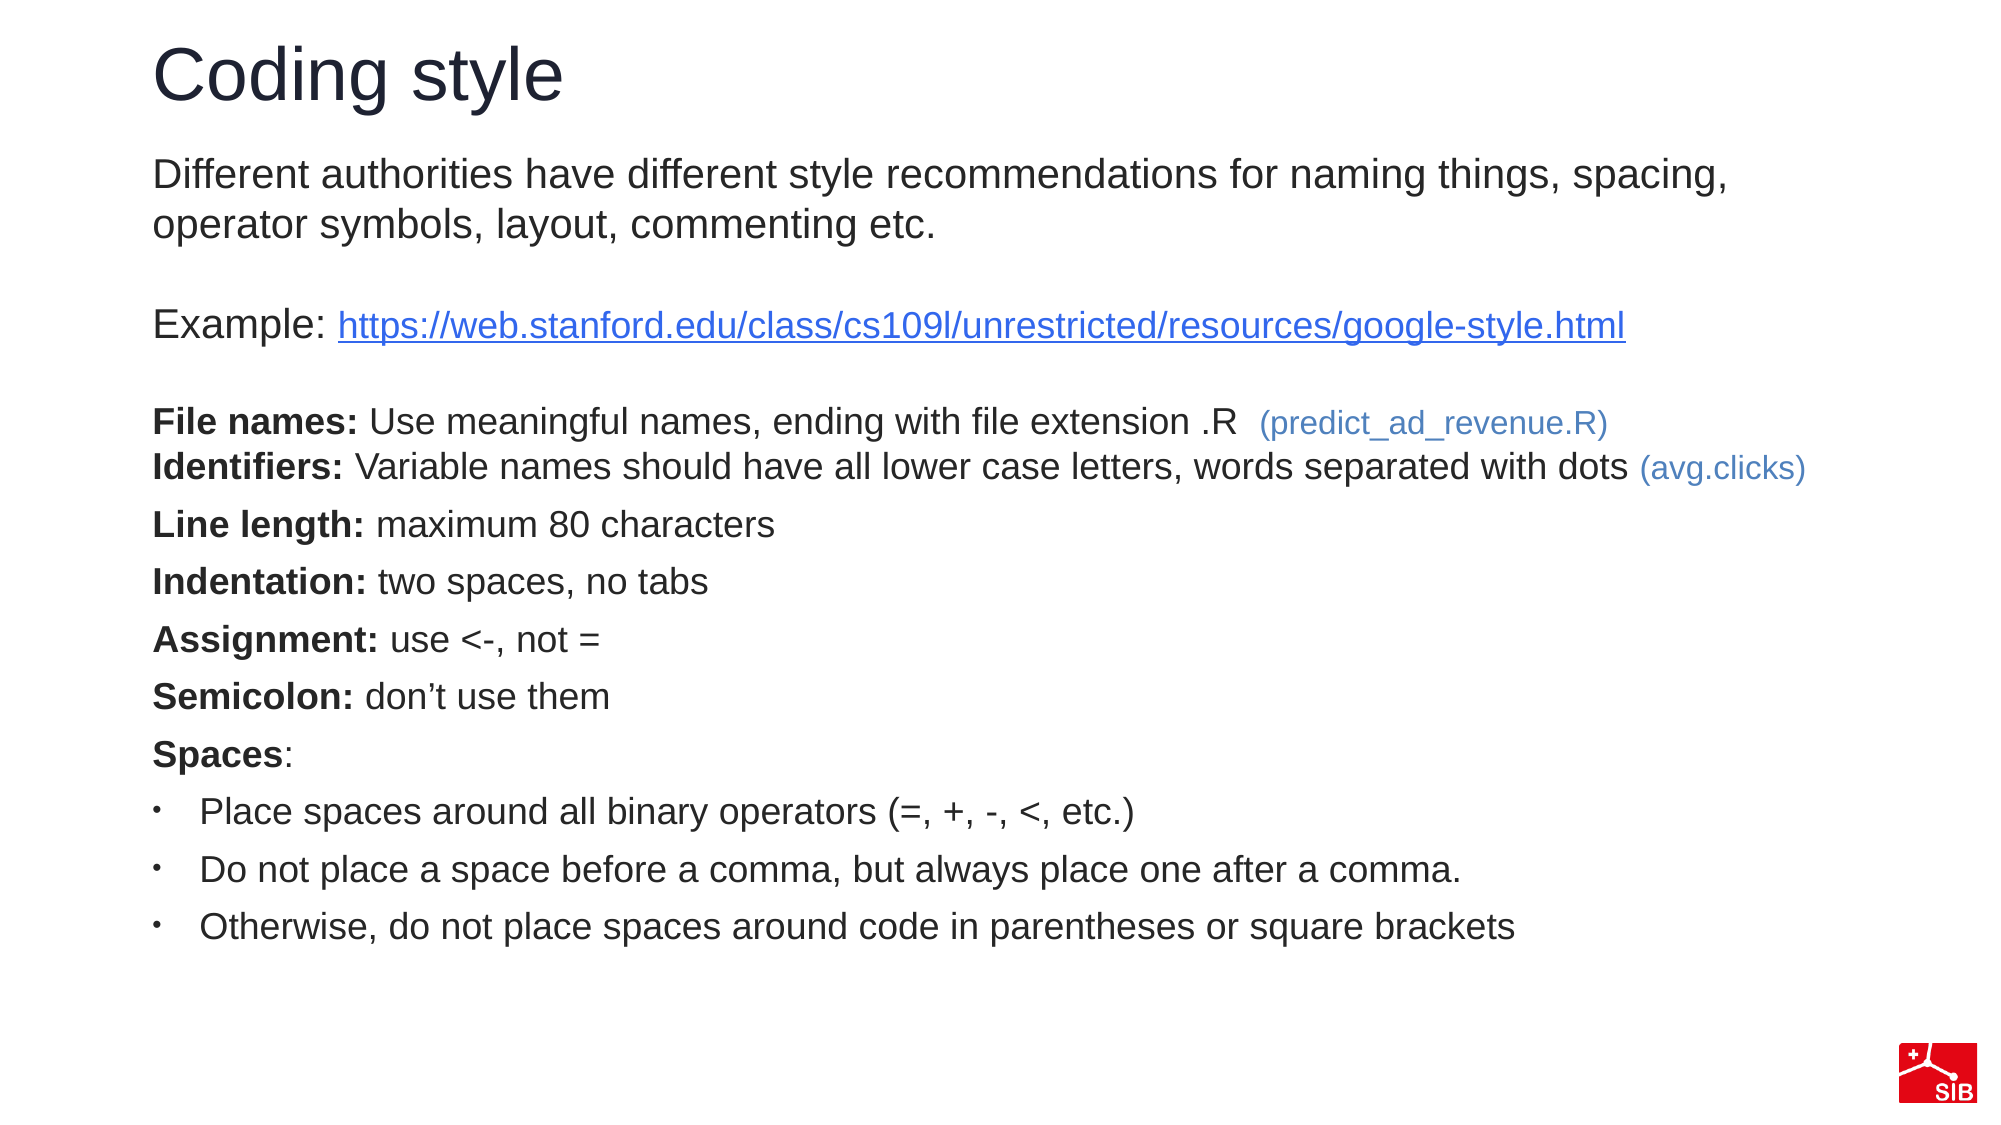

# Coding style
Different authorities have different style recommendations for naming things, spacing, operator symbols, layout, commenting etc.

Example: https://web.stanford.edu/class/cs109l/unrestricted/resources/google-style.html

File names: Use meaningful names, ending with file extension .R  (predict_ad_revenue.R)
Identifiers: Variable names should have all lower case letters, words separated with dots (avg.clicks)
Line length: maximum 80 characters
Indentation: two spaces, no tabs
Assignment: use <-, not =
Semicolon: don’t use them
Spaces:
Place spaces around all binary operators (=, +, -, <, etc.)
Do not place a space before a comma, but always place one after a comma.
Otherwise, do not place spaces around code in parentheses or square brackets